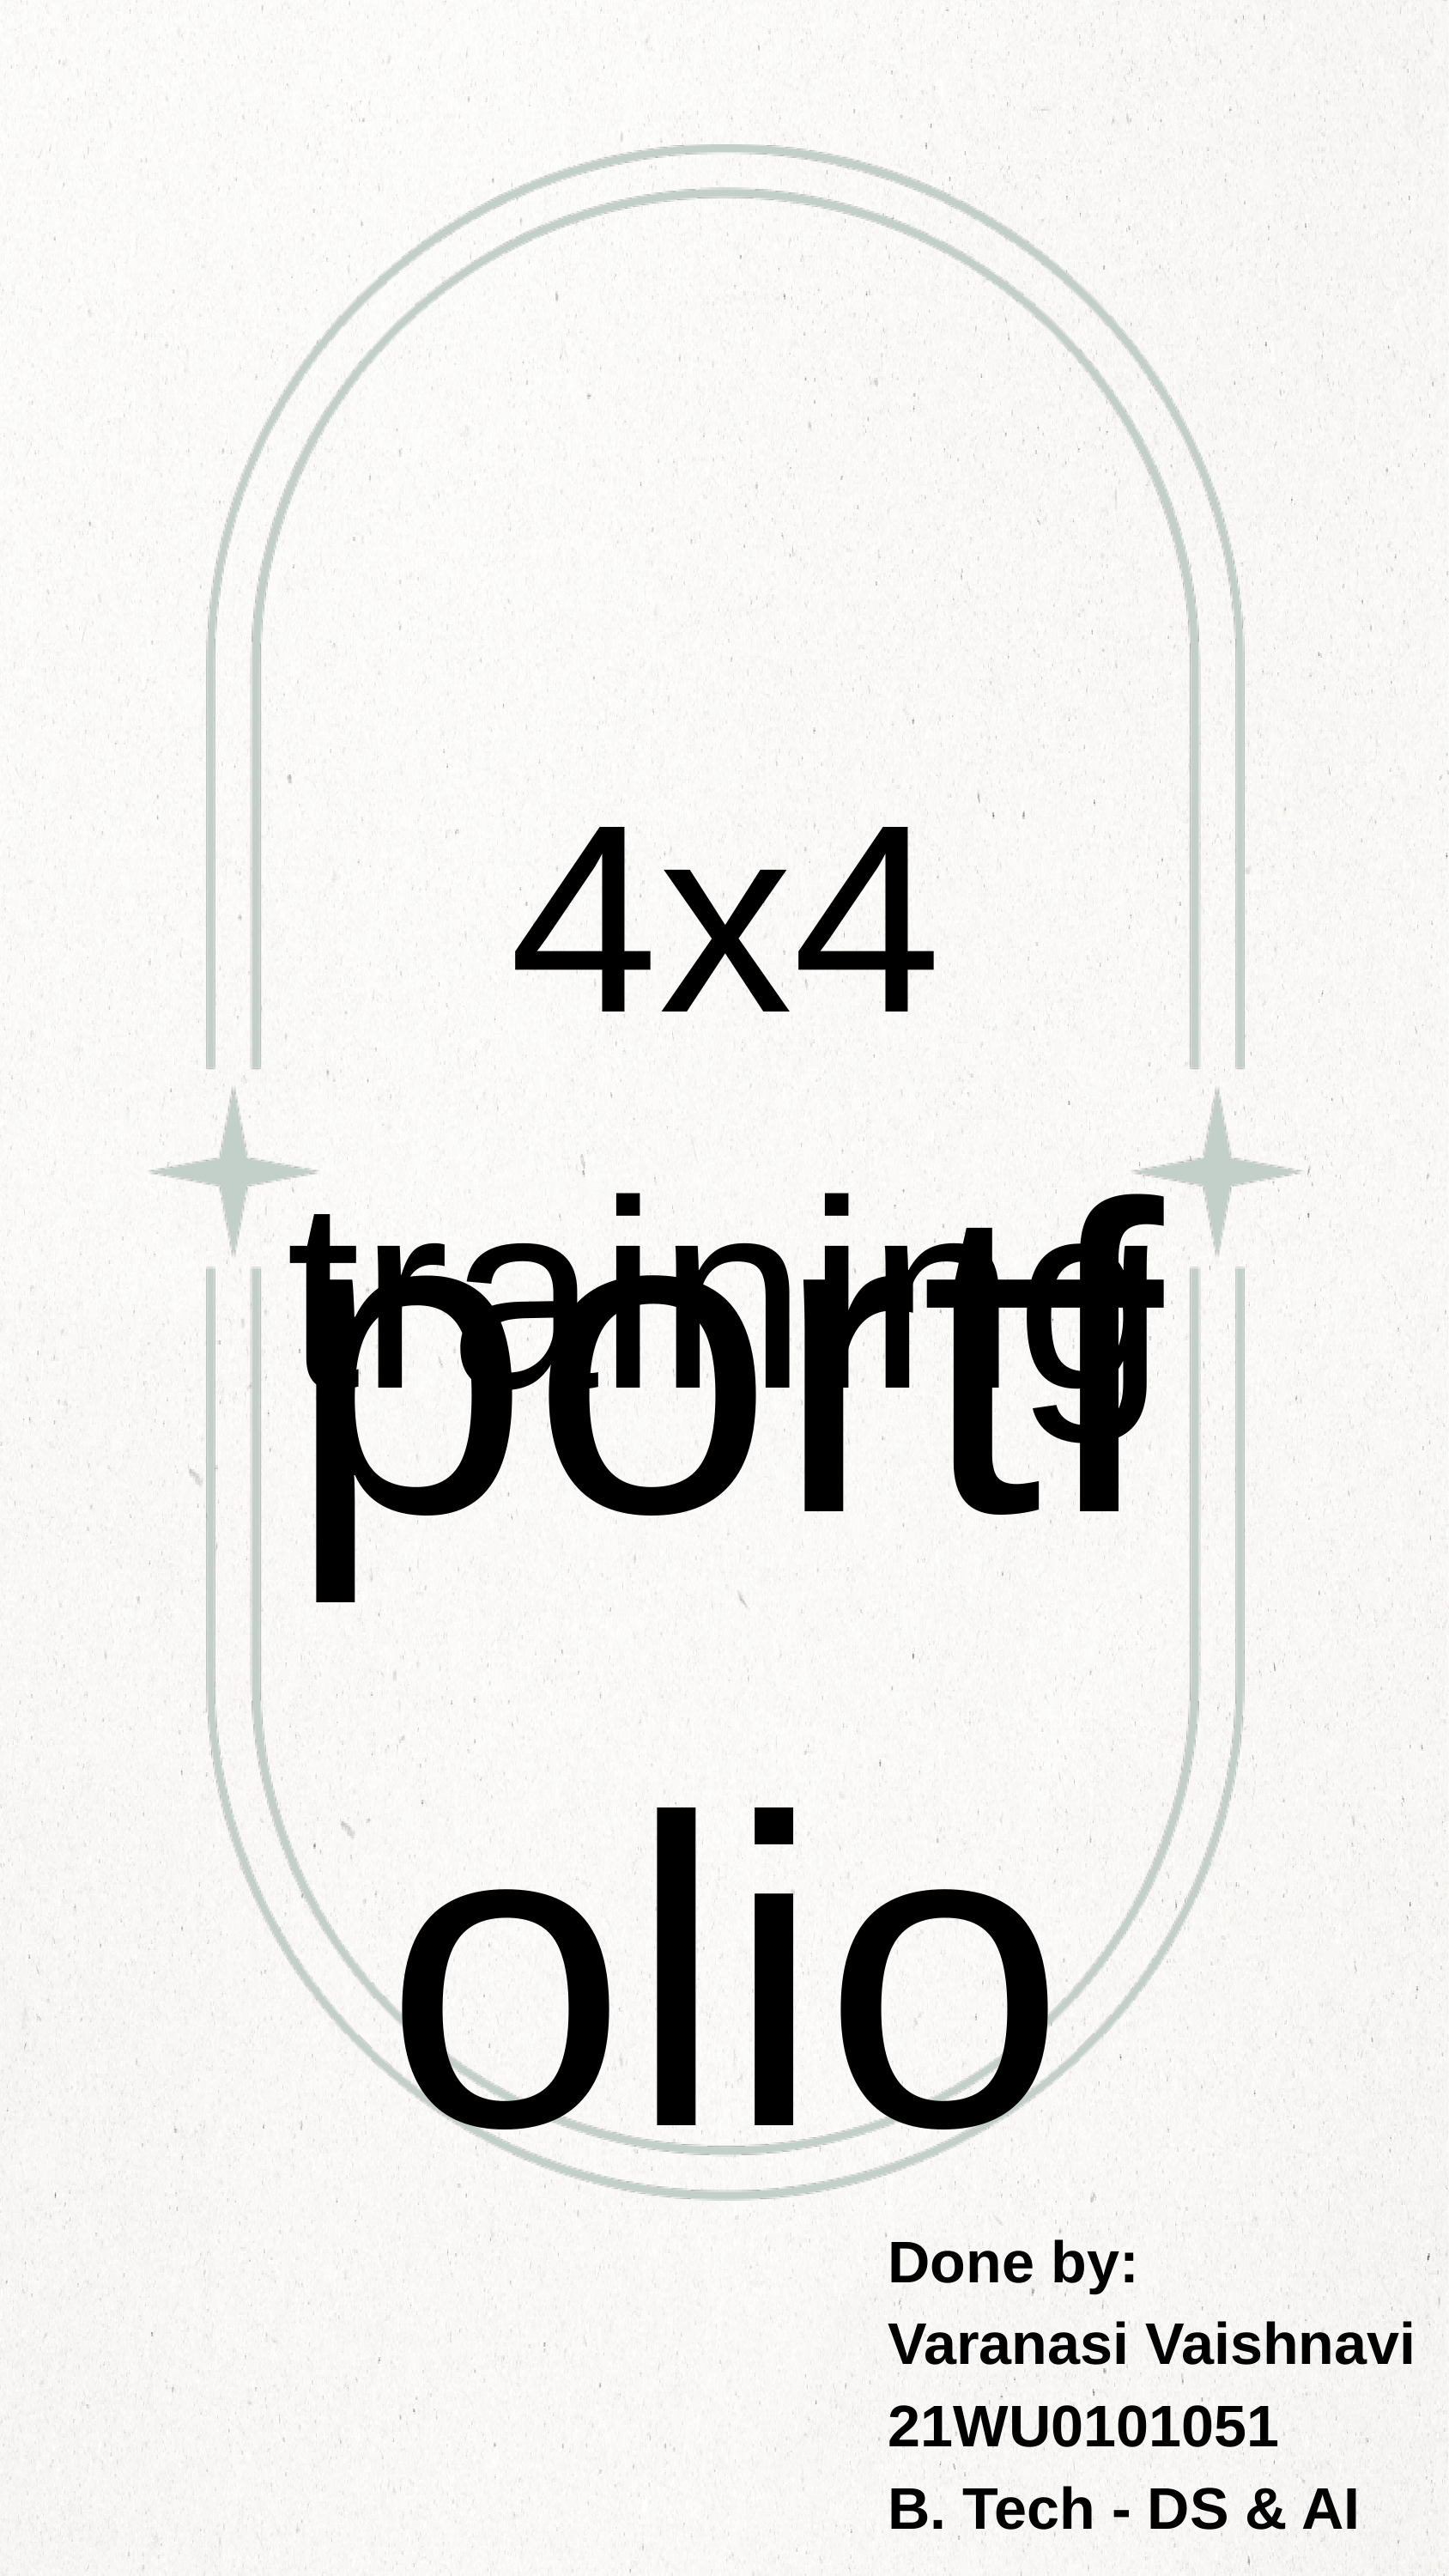

4x4 training
portfolio
Done by:
Varanasi Vaishnavi
21WU0101051
B. Tech - DS & AI